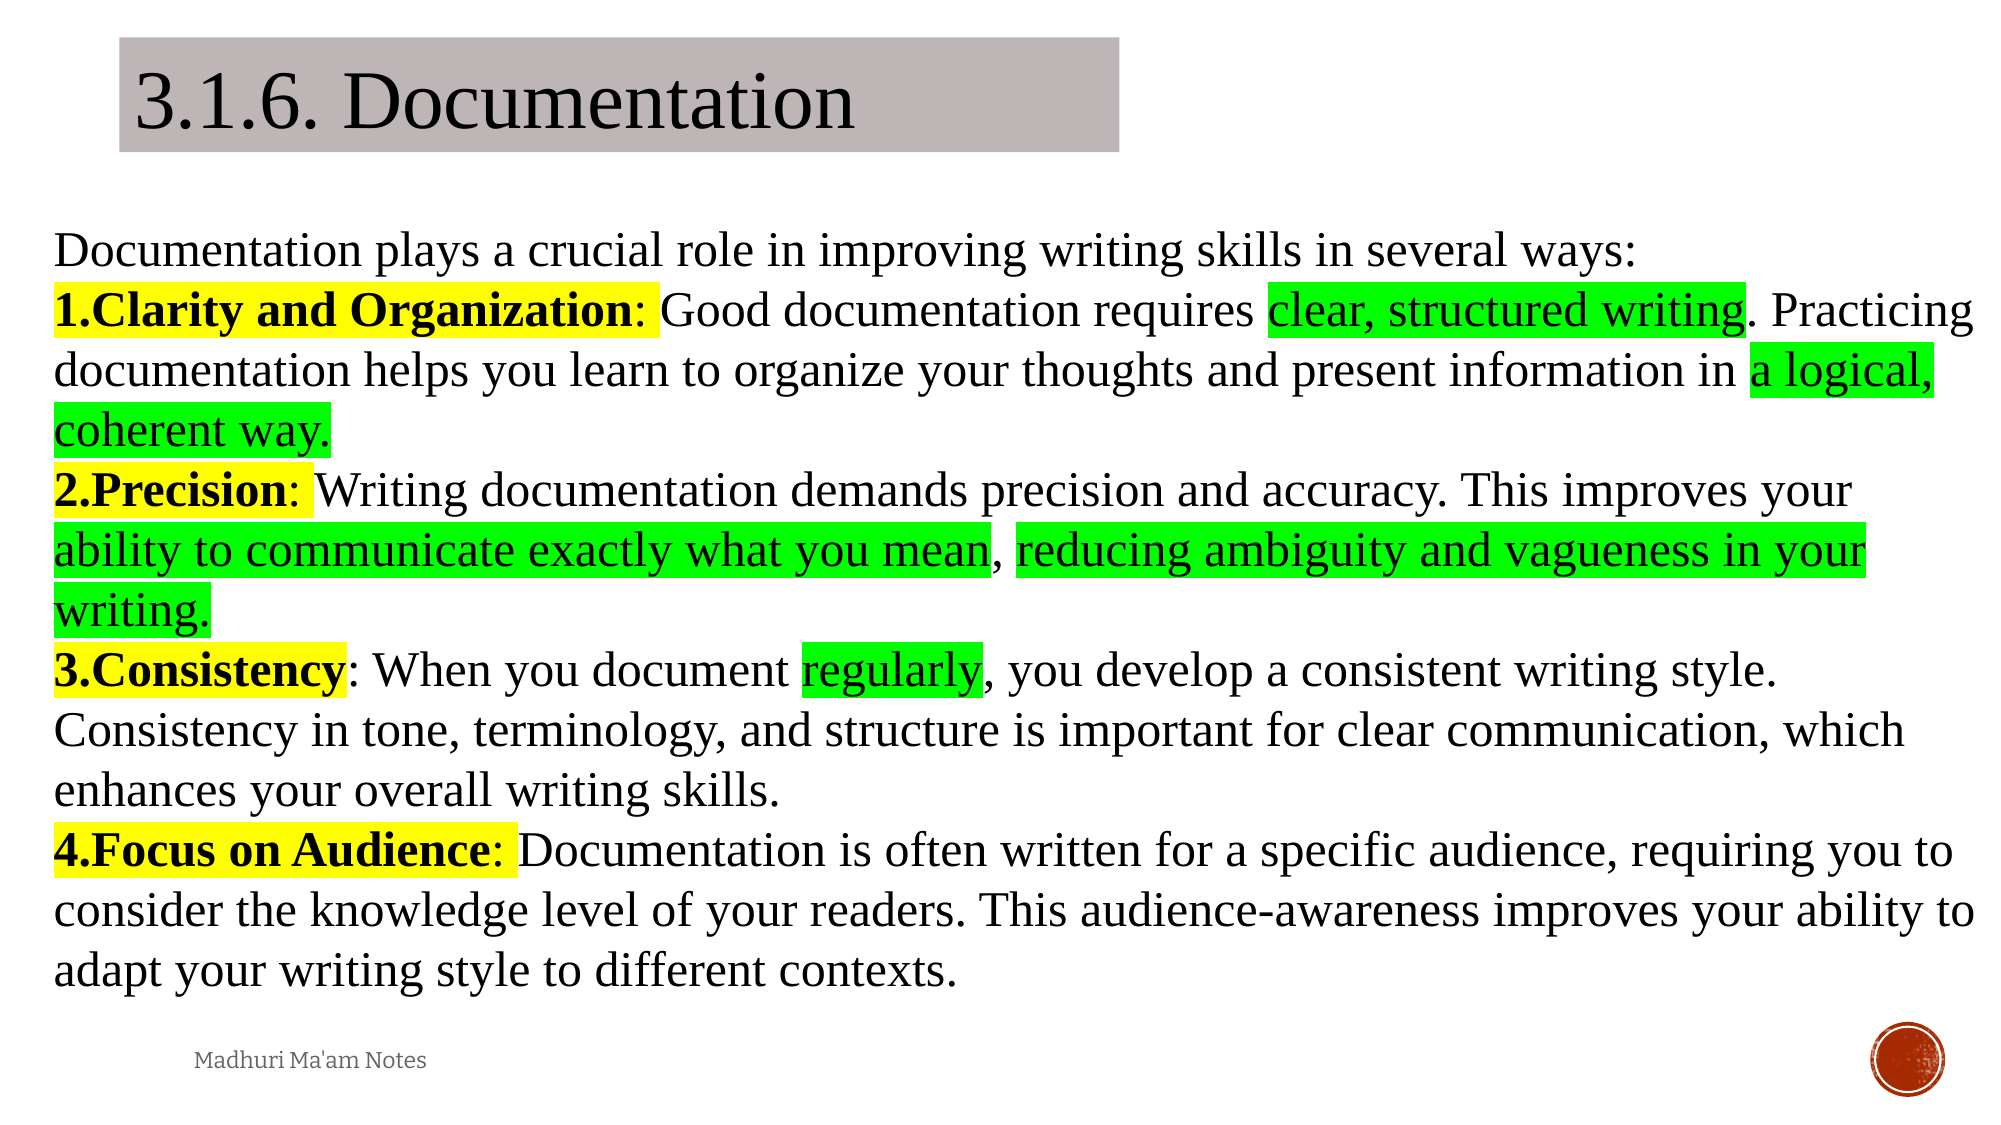

3.1.6. Documentation

Documentation plays a crucial role in improving writing skills in several ways:
Clarity and Organization: Good documentation requires clear, structured writing. Practicing documentation helps you learn to organize your thoughts and present information in a logical, coherent way.
Precision: Writing documentation demands precision and accuracy. This improves your ability to communicate exactly what you mean, reducing ambiguity and vagueness in your writing.
Consistency: When you document regularly, you develop a consistent writing style. Consistency in tone, terminology, and structure is important for clear communication, which enhances your overall writing skills.
Focus on Audience: Documentation is often written for a specific audience, requiring you to consider the knowledge level of your readers. This audience-awareness improves your ability to adapt your writing style to different contexts.

Madhuri Ma'am Notes